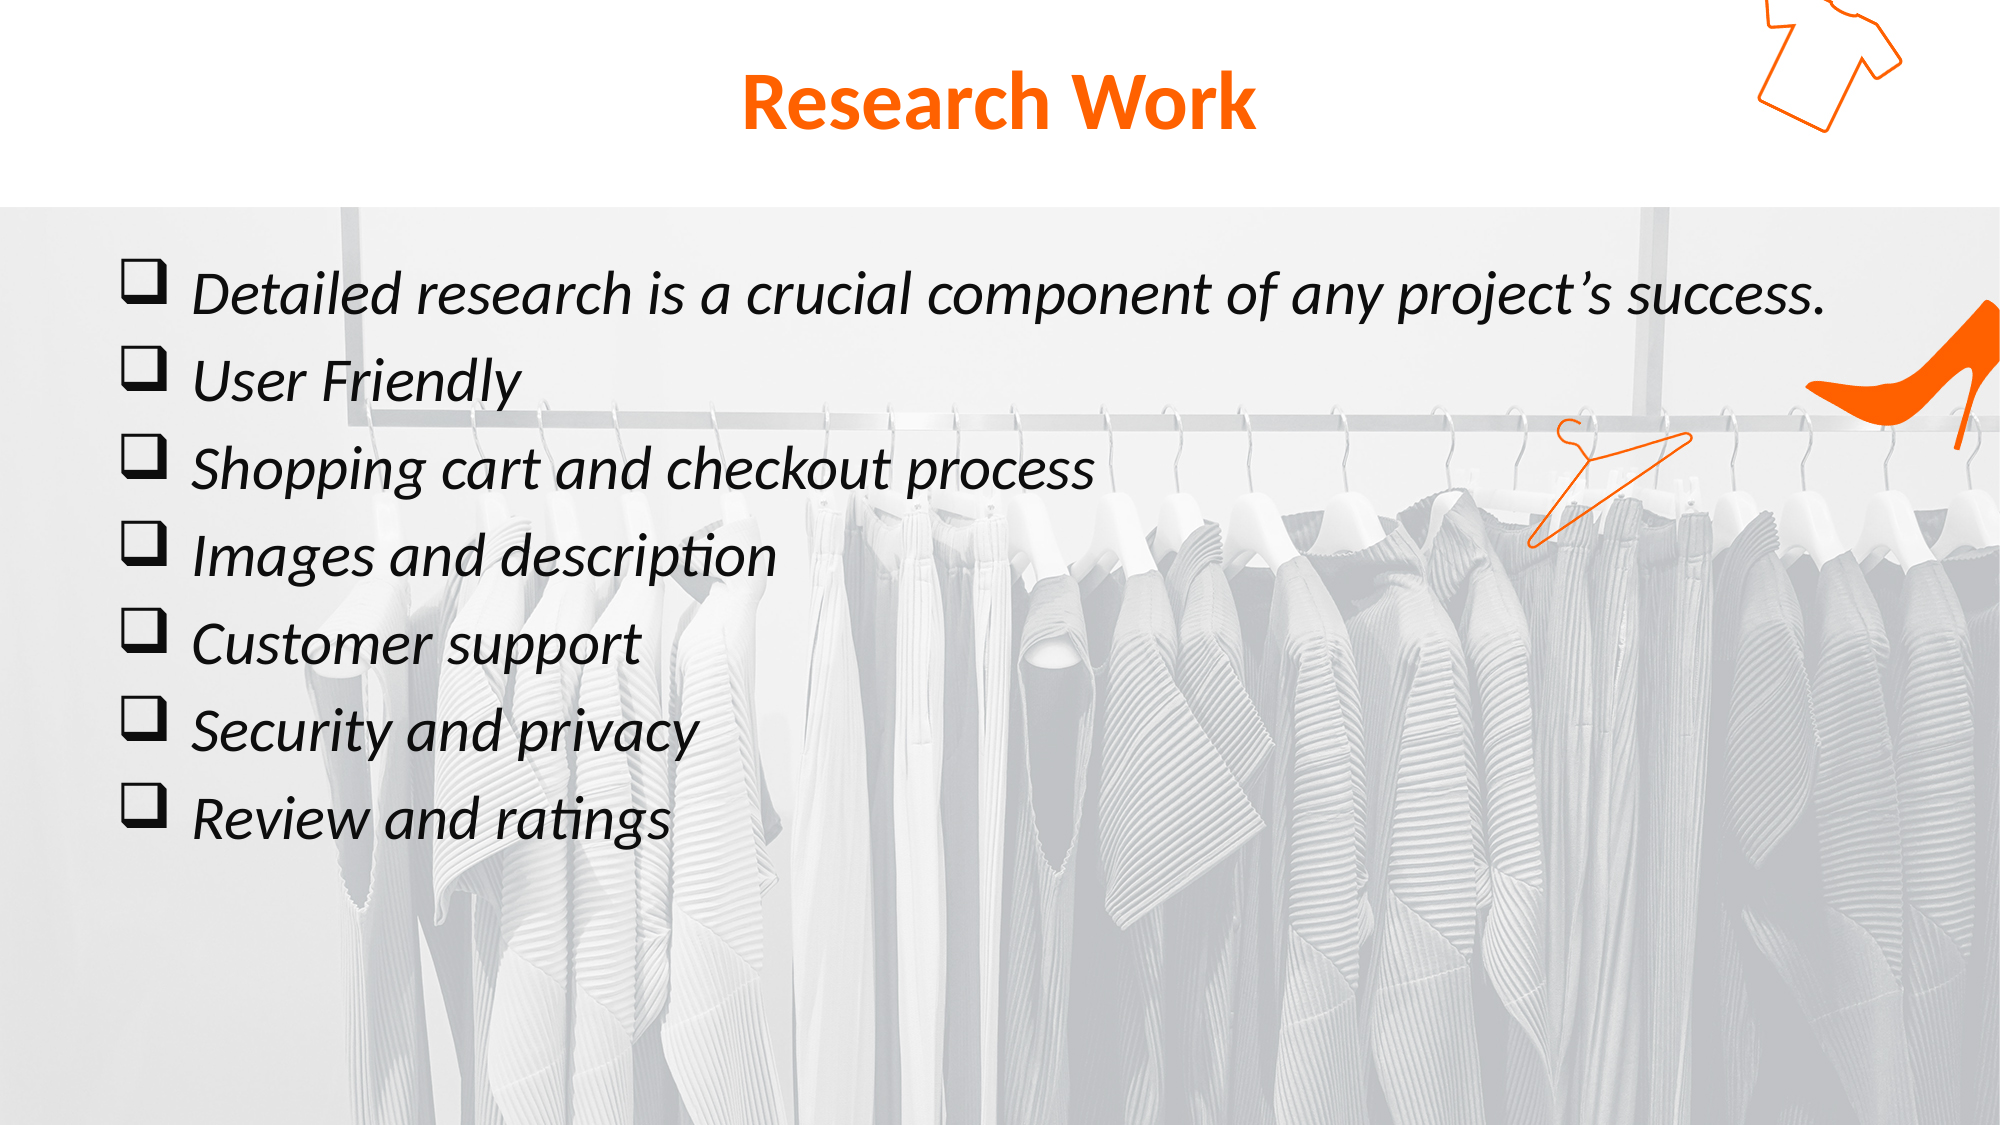

# Research Work
 Detailed research is a crucial component of any project’s success.
 User Friendly
 Shopping cart and checkout process
 Images and description
 Customer support
 Security and privacy
 Review and ratings